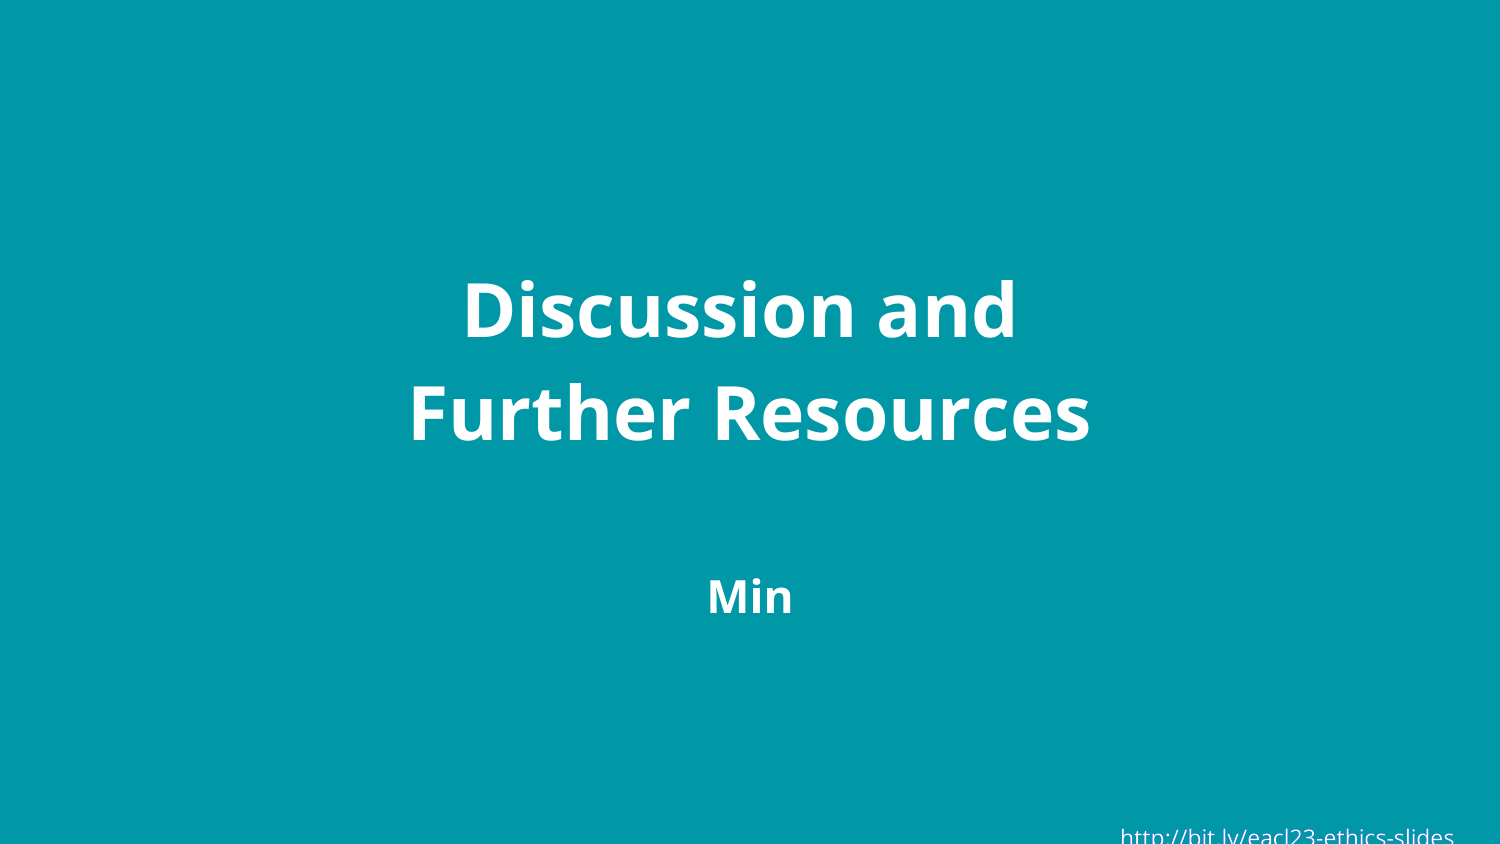

Discussion and
Further Resources

Min
http://bit.ly/eacl23-ethics-slides
http://bit.ly/eacl23-ethics-slides